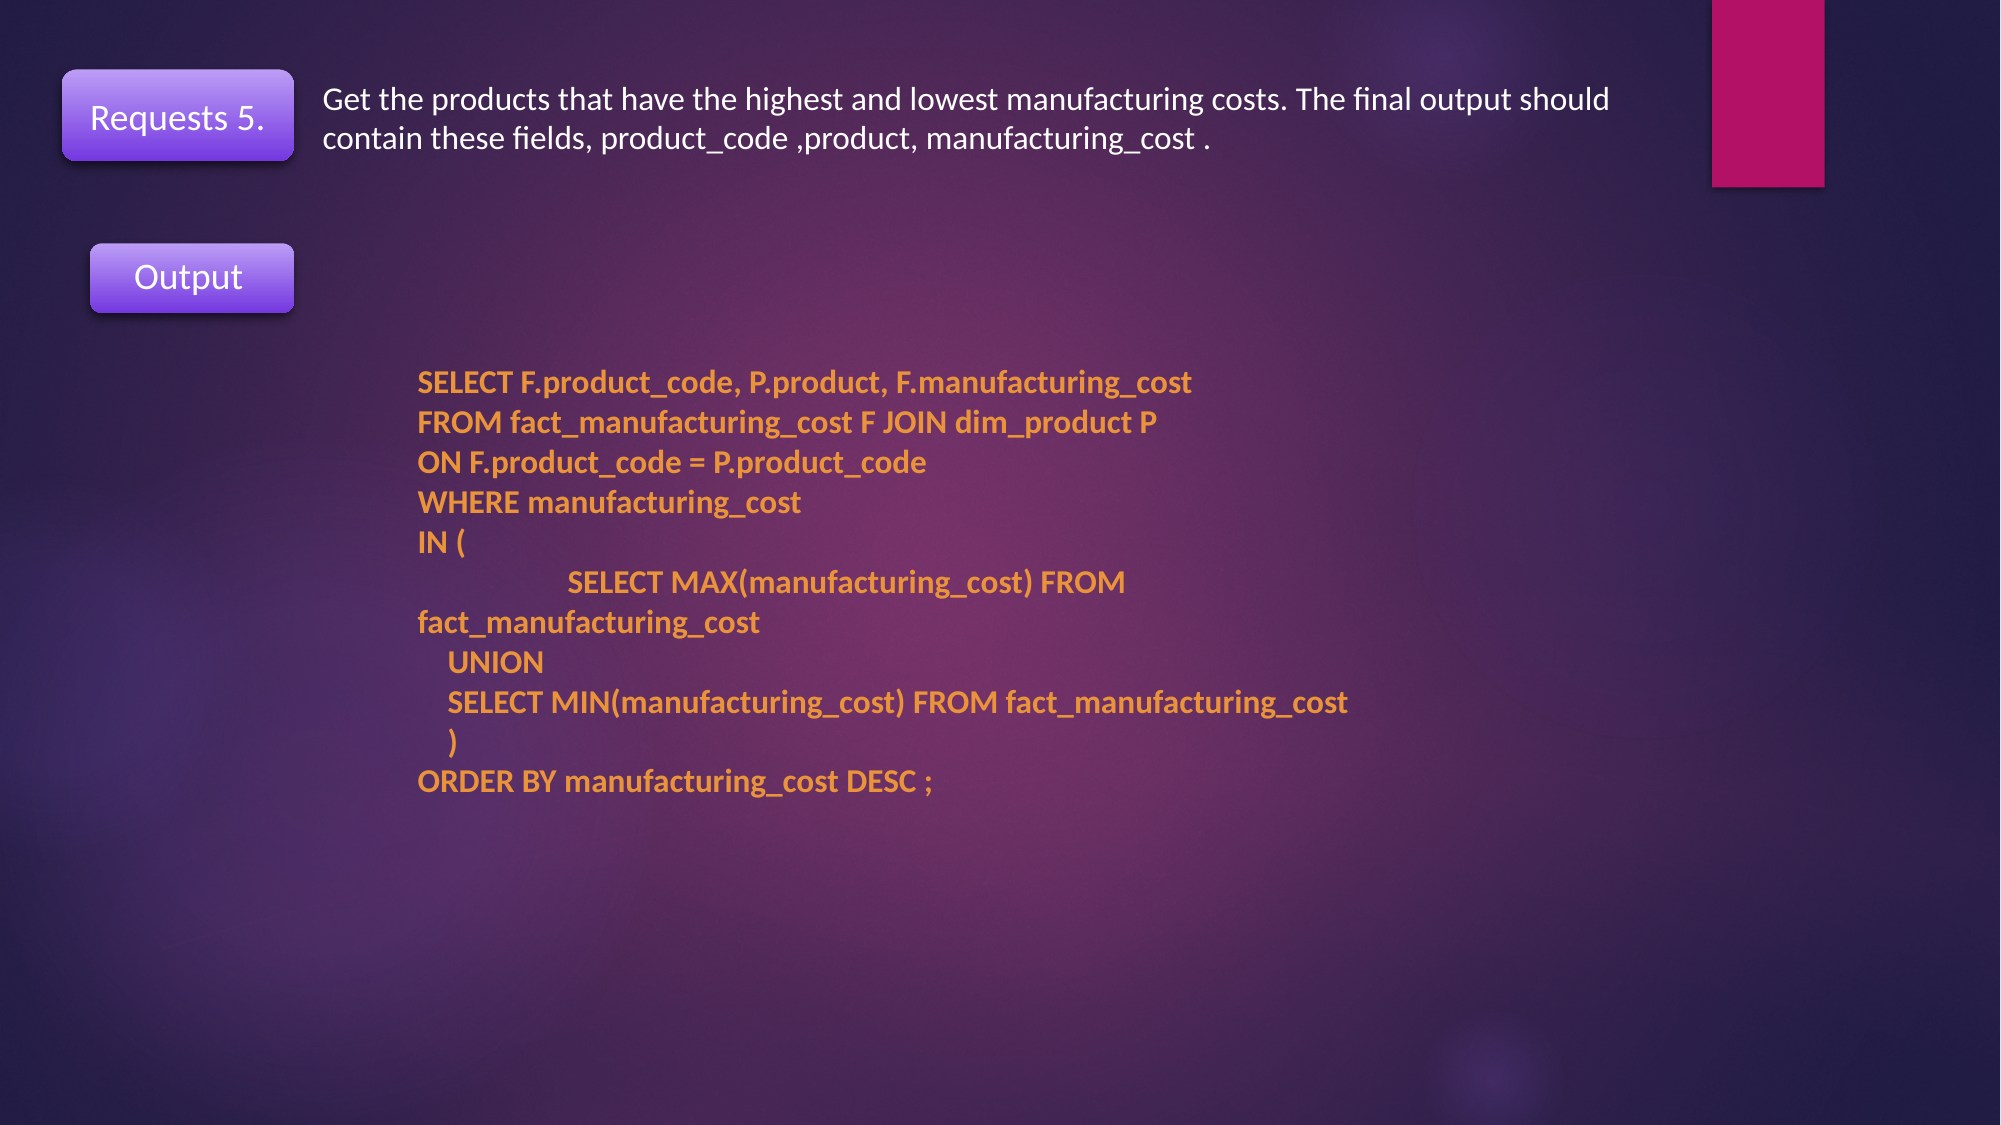

Requests 5.
Get the products that have the highest and lowest manufacturing costs. The final output should contain these fields, product_code ,product, manufacturing_cost .

Output

SELECT F.product_code, P.product, F.manufacturing_cost
FROM fact_manufacturing_cost F JOIN dim_product P
ON F.product_code = P.product_code
WHERE manufacturing_cost
IN (
	SELECT MAX(manufacturing_cost) FROM fact_manufacturing_cost
    UNION
    SELECT MIN(manufacturing_cost) FROM fact_manufacturing_cost
    )
ORDER BY manufacturing_cost DESC ;